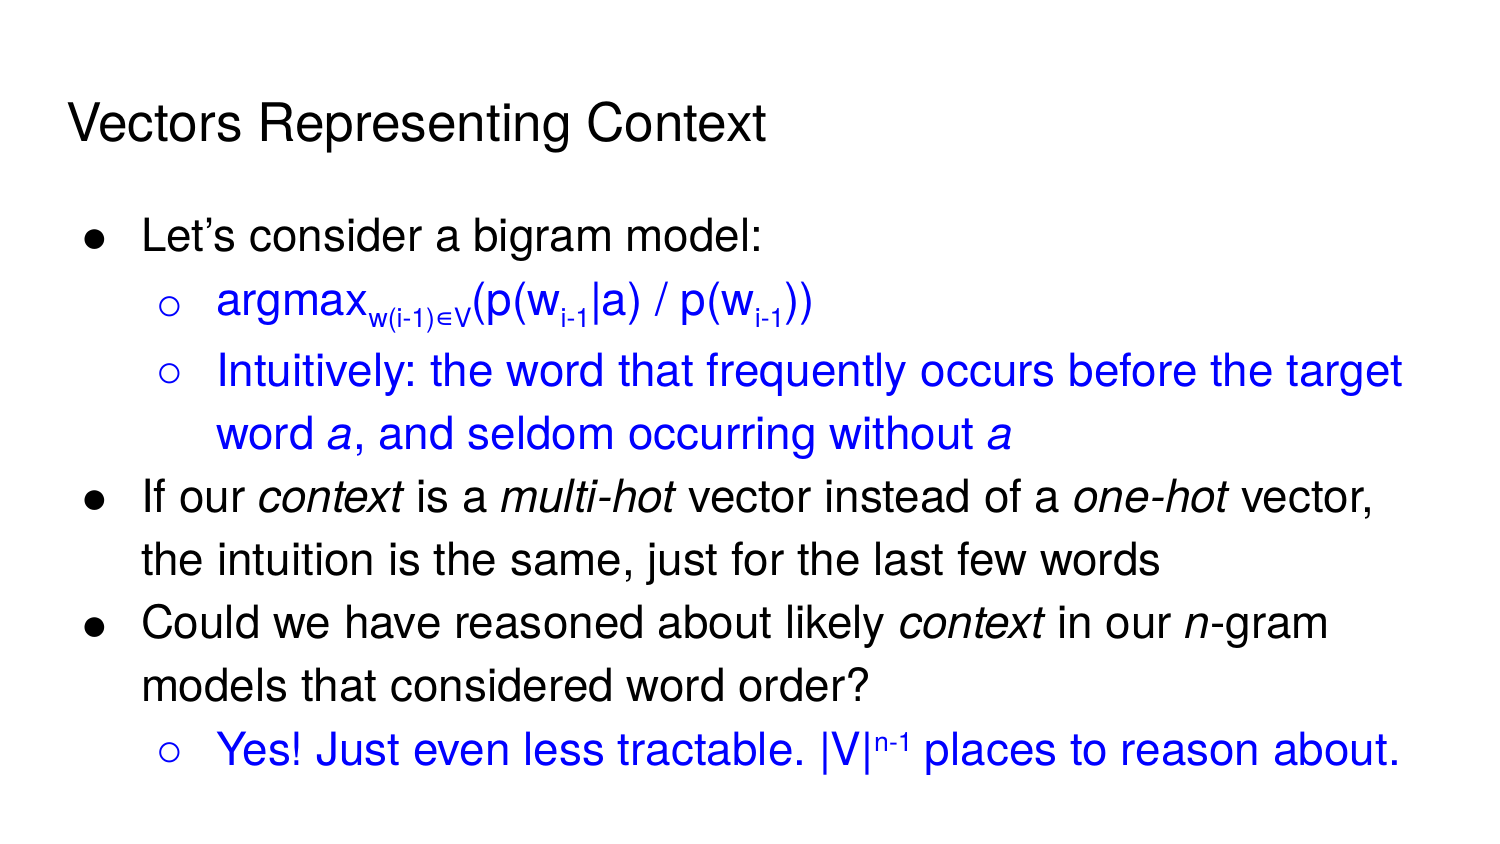

# Vectors Representing Context
Let’s consider a bigram model:
argmaxw(i-1)∊V(p(wi-1|a) / p(wi-1))
Intuitively: the word that frequently occurs before the target word a, and seldom occurring without a
If our context is a multi-hot vector instead of a one-hot vector, the intuition is the same, just for the last few words
Could we have reasoned about likely context in our n-gram models that considered word order?
Yes! Just even less tractable. |V|n-1 places to reason about.